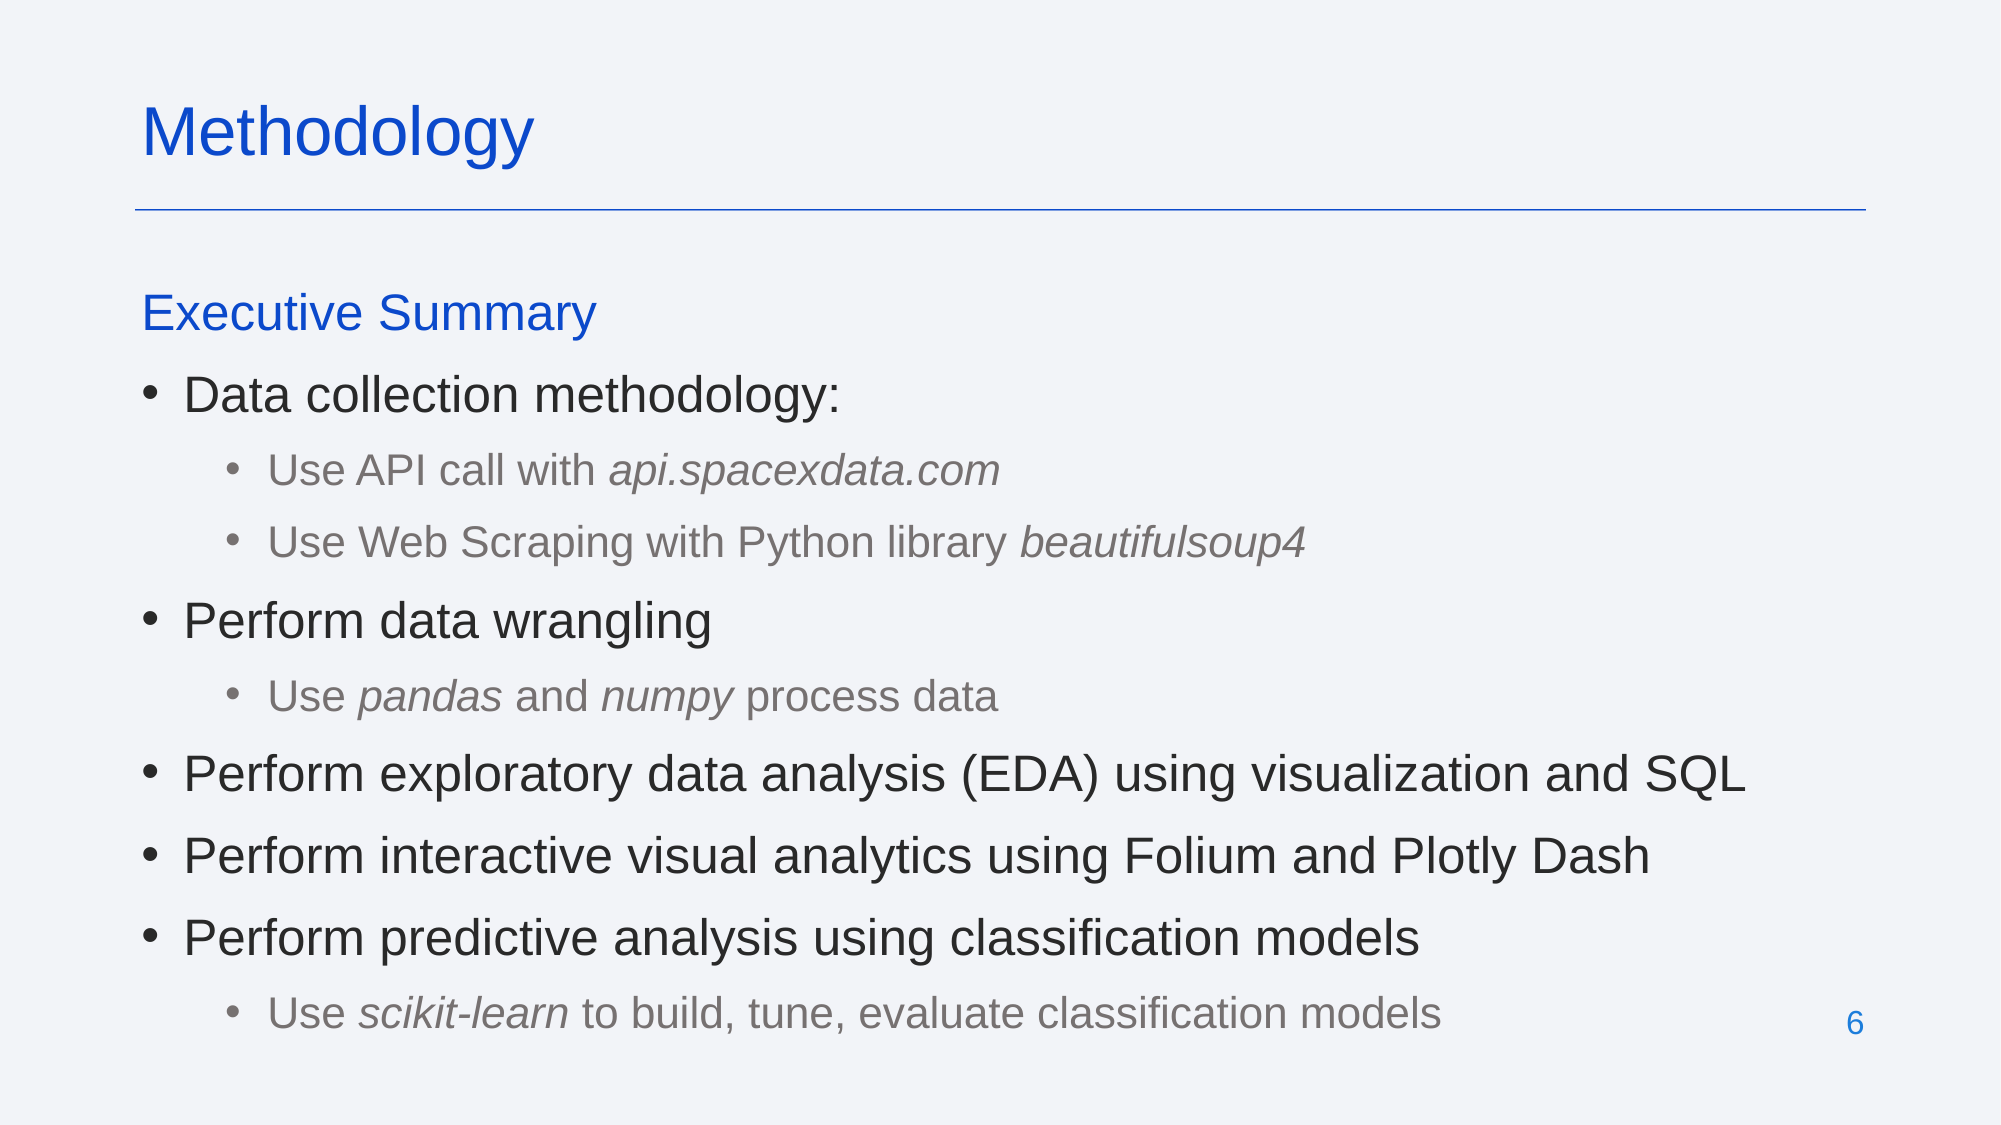

Methodology
Executive Summary
Data collection methodology:
Use API call with api.spacexdata.com
Use Web Scraping with Python library beautifulsoup4
Perform data wrangling
Use pandas and numpy process data
Perform exploratory data analysis (EDA) using visualization and SQL
Perform interactive visual analytics using Folium and Plotly Dash
Perform predictive analysis using classification models
Use scikit-learn to build, tune, evaluate classification models

6